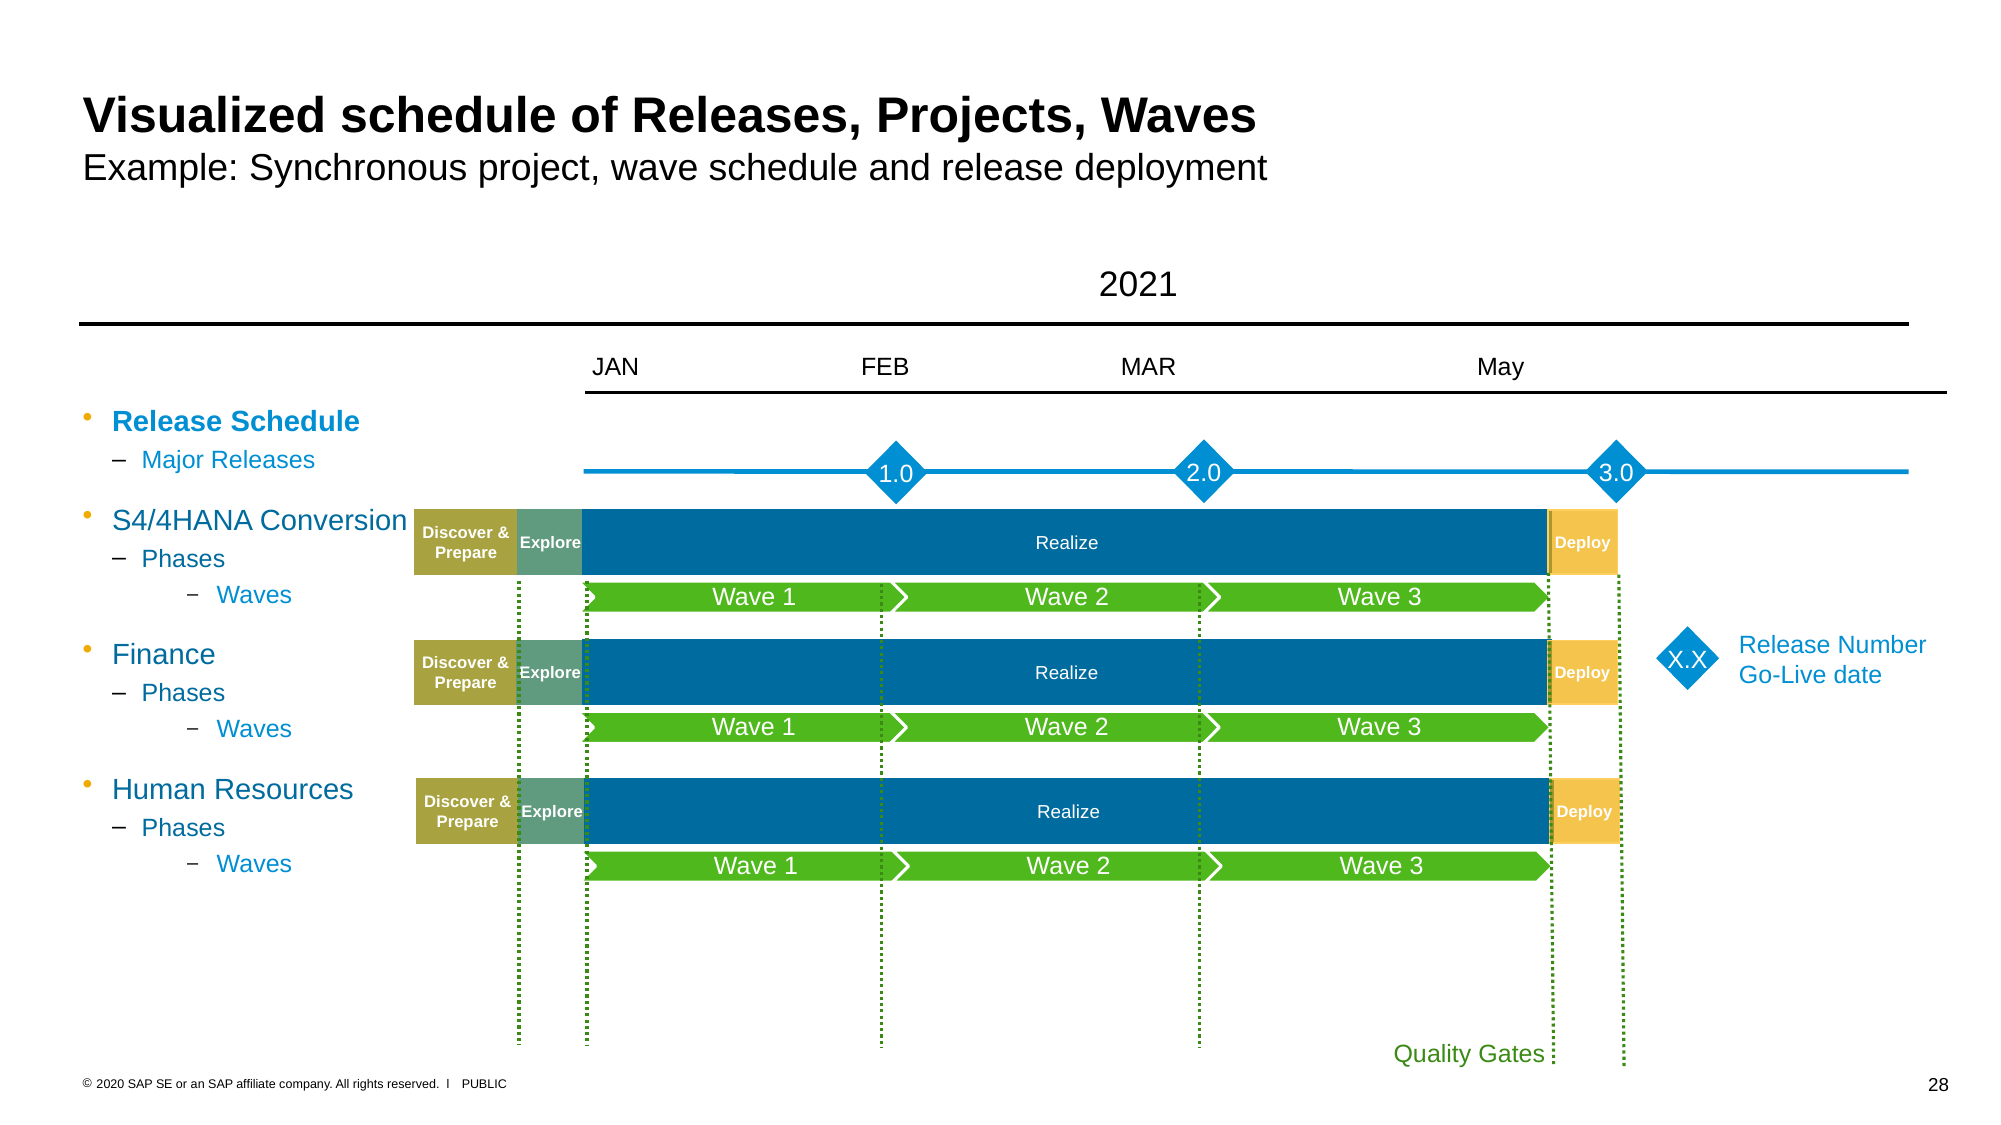

# Visualized schedule of Releases, Projects, Waves Example: Synchronous project, wave schedule and release deployment
2021
FEB
MAR
May
JAN
Release Schedule
Major Releases
S4/4HANA Conversion
Phases
Waves
Finance
Phases
Waves
Human Resources
Phases
Waves
2.0
3.0
1.0

Realize
Explore
Discover &
Prepare
Deploy
Wave 1
Wave 2
Wave 3
X.X
Release Number
Go-Live date
Realize
Explore
Discover &
Prepare
Deploy
Wave 1
Wave 2
Wave 3
Realize
Explore
Discover &
Prepare
Deploy
Wave 1
Wave 2
Wave 3
Quality Gates